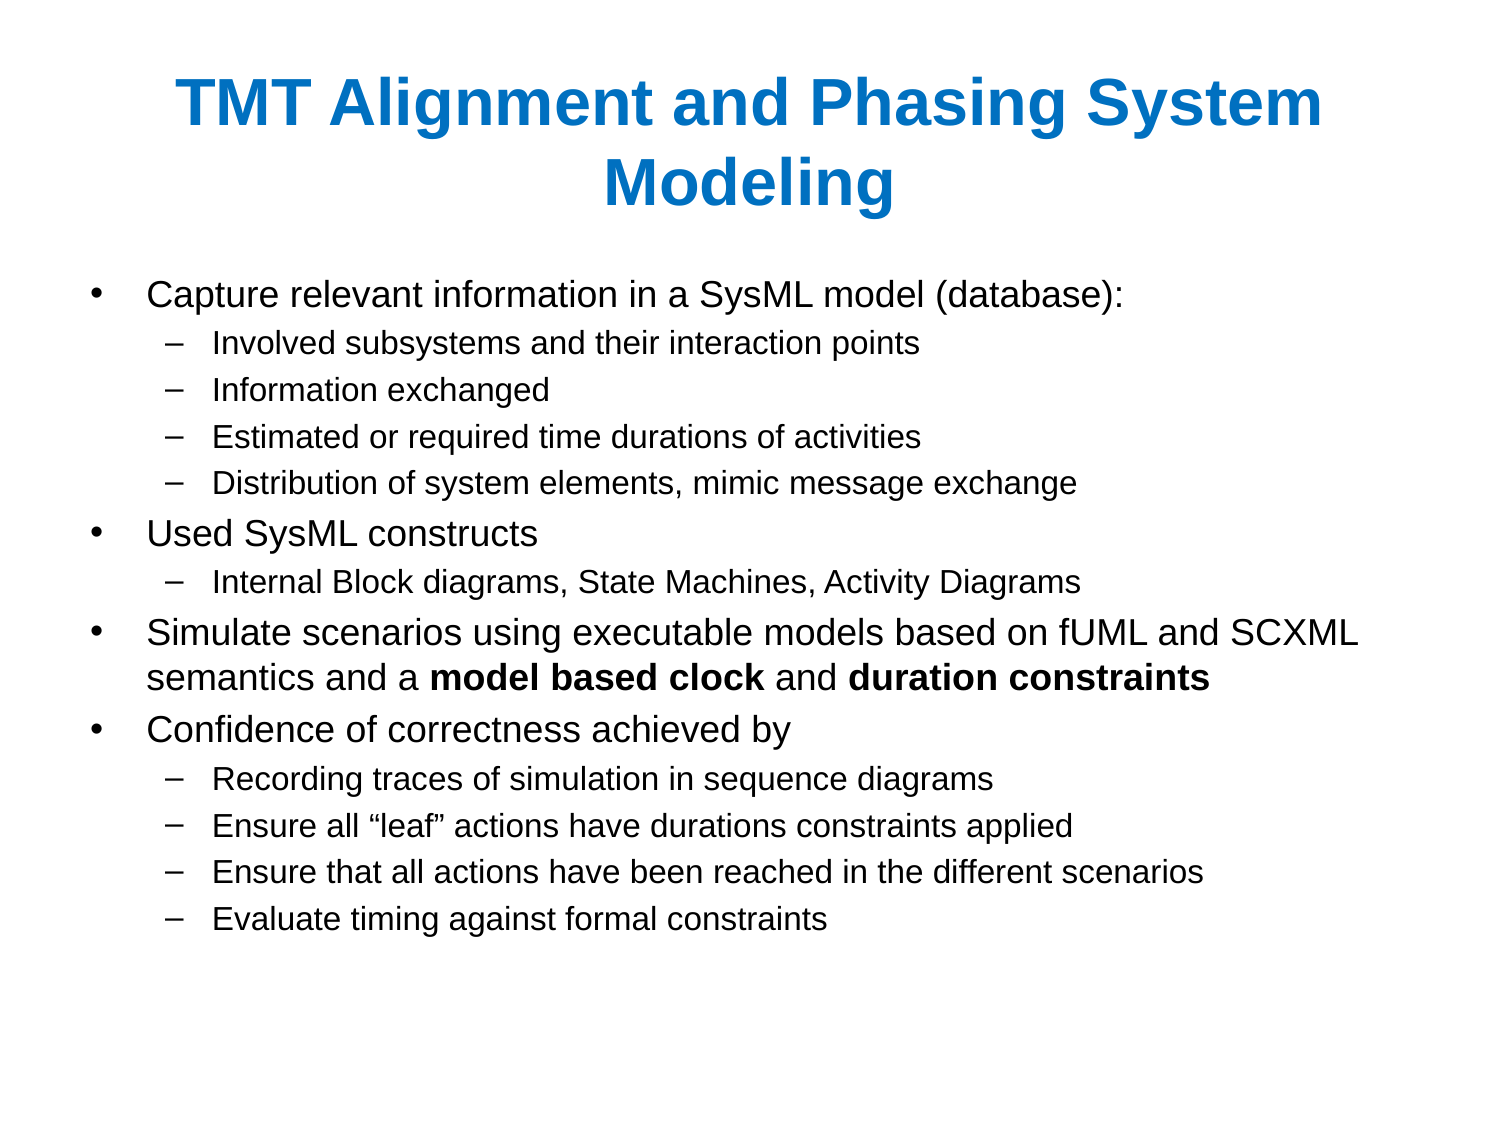

# TMT Alignment and Phasing System Modeling
Capture relevant information in a SysML model (database):
Involved subsystems and their interaction points
Information exchanged
Estimated or required time durations of activities
Distribution of system elements, mimic message exchange
Used SysML constructs
Internal Block diagrams, State Machines, Activity Diagrams
Simulate scenarios using executable models based on fUML and SCXML semantics and a model based clock and duration constraints
Confidence of correctness achieved by
Recording traces of simulation in sequence diagrams
Ensure all “leaf” actions have durations constraints applied
Ensure that all actions have been reached in the different scenarios
Evaluate timing against formal constraints